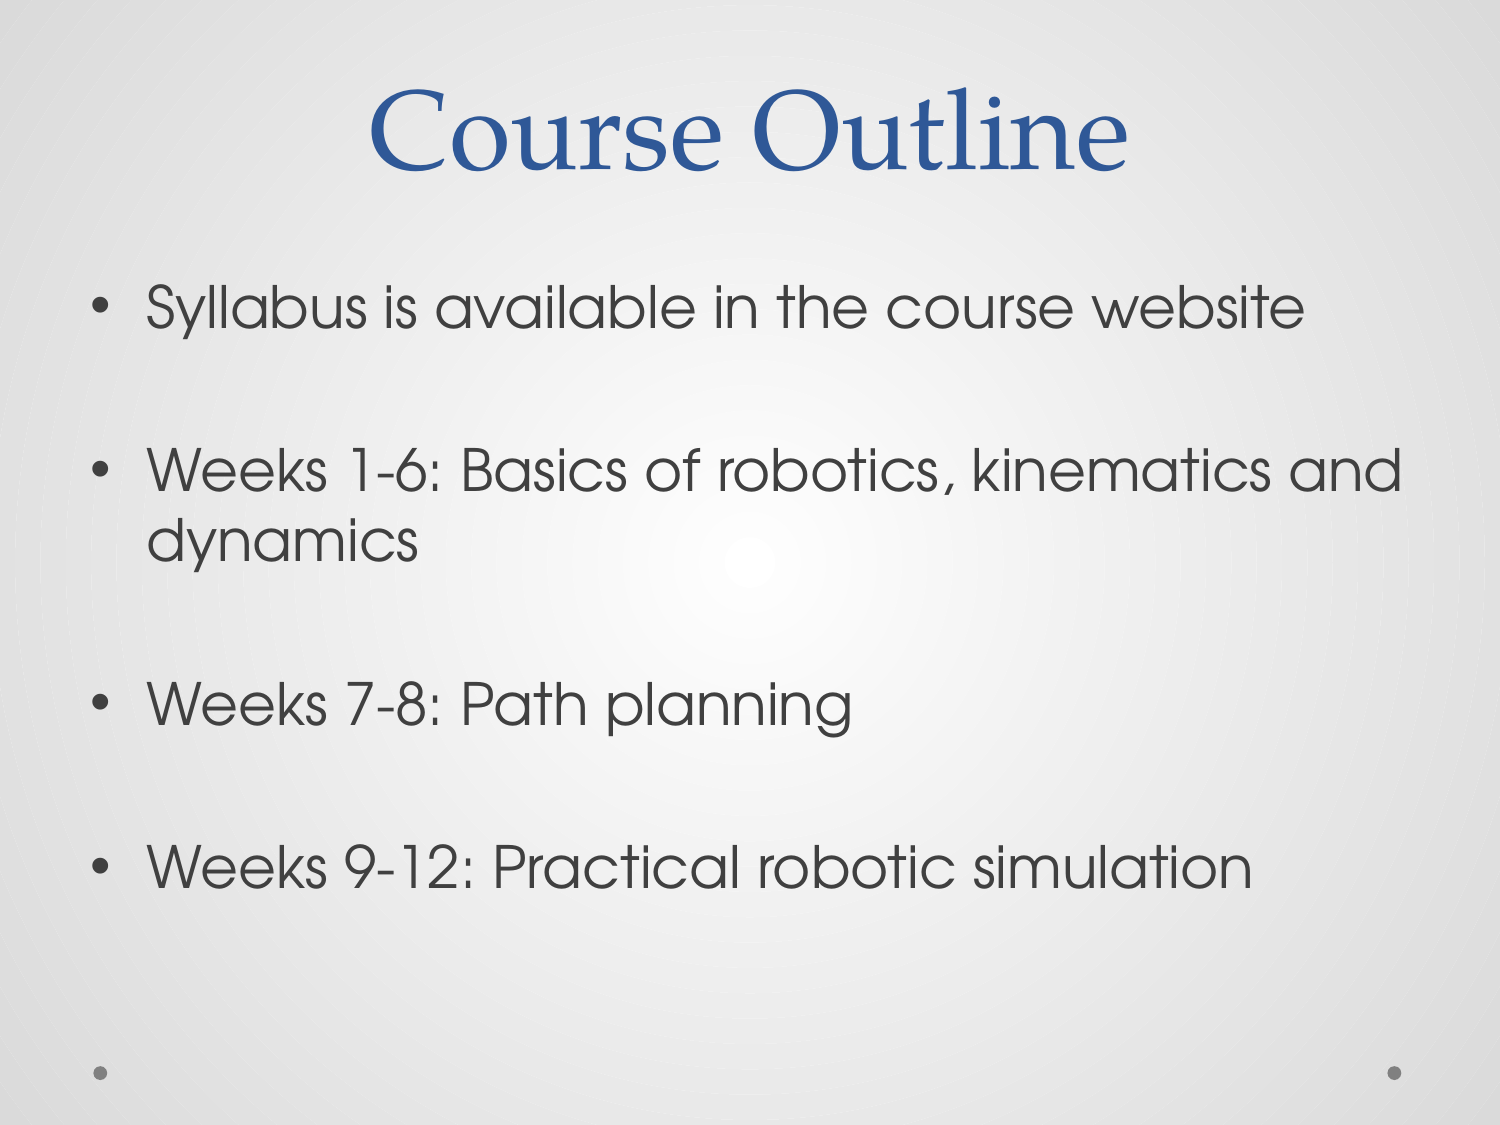

# Course Outline
Syllabus is available in the course website

Weeks 1-6: Basics of robotics, kinematics and dynamics

Weeks 7-8: Path planning

Weeks 9-12: Practical robotic simulation